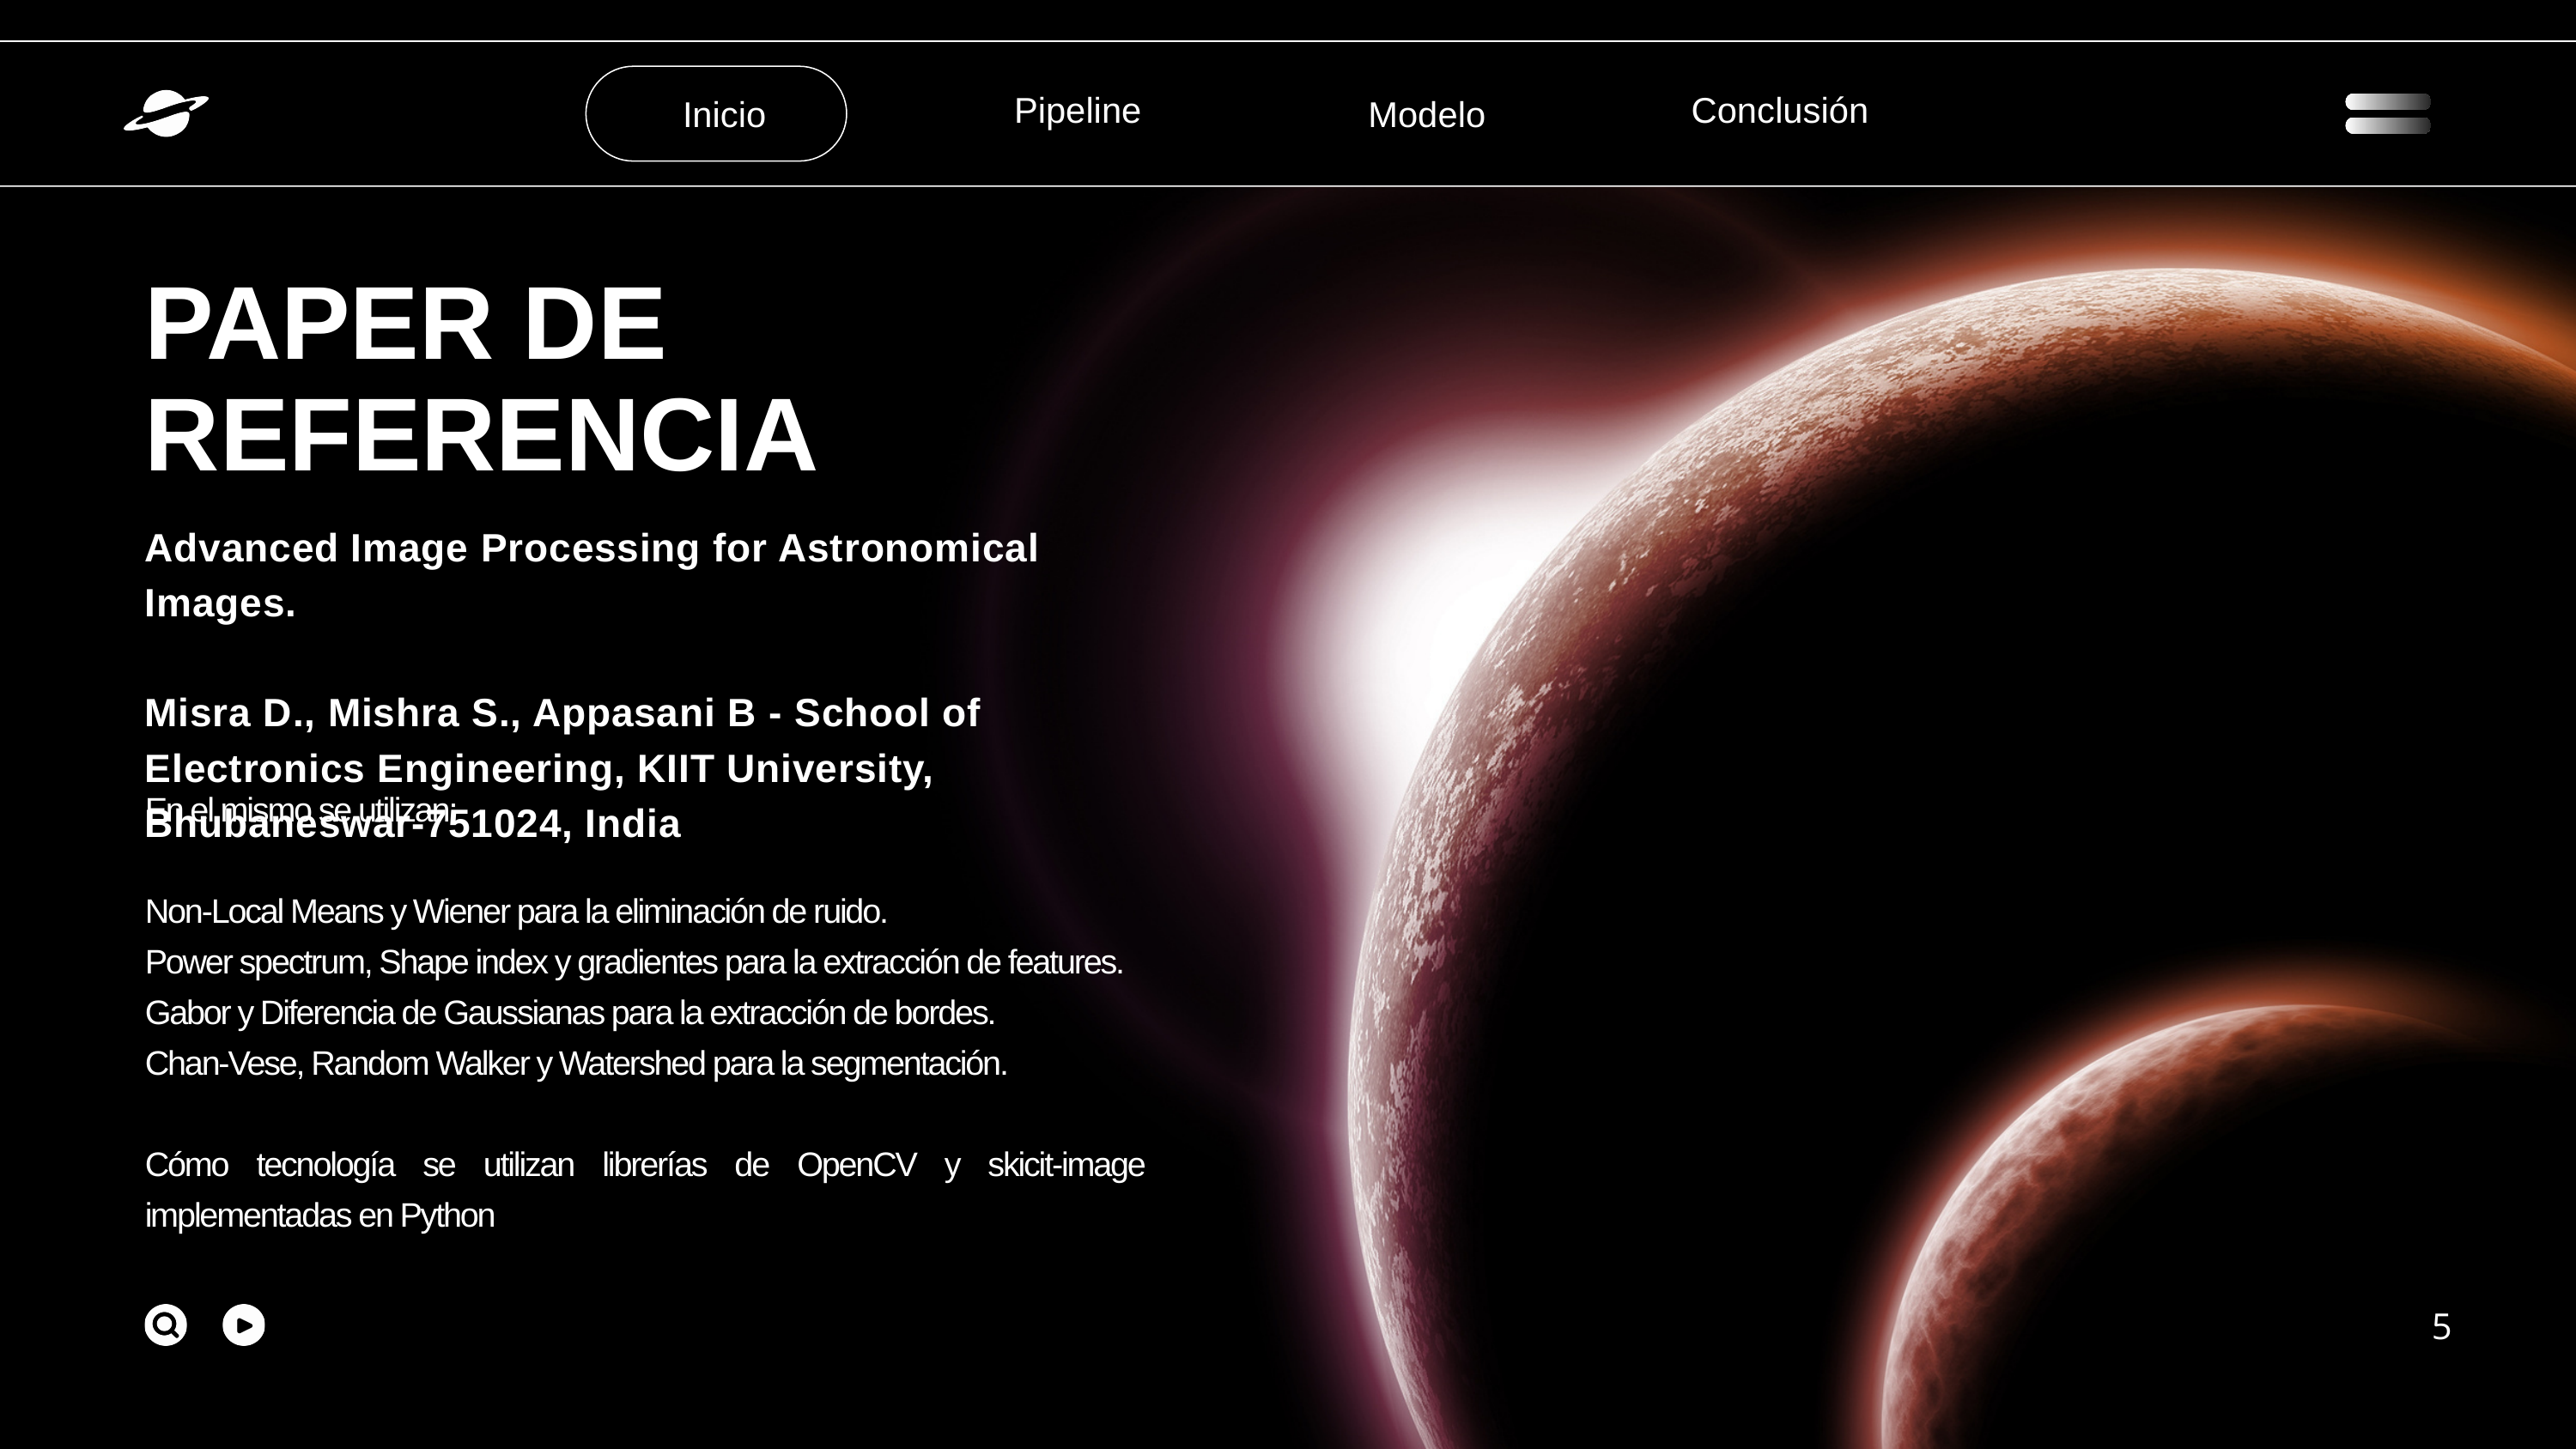

Pipeline
Conclusión
Inicio
Modelo

PAPER DE REFERENCIA
Advanced Image Processing for Astronomical Images.

Misra D., Mishra S., Appasani B - School of Electronics Engineering, KIIT University, Bhubaneswar-751024, India

En el mismo se utilizan:

Non-Local Means y Wiener para la eliminación de ruido.
Power spectrum, Shape index y gradientes para la extracción de features.
Gabor y Diferencia de Gaussianas para la extracción de bordes.
Chan-Vese, Random Walker y Watershed para la segmentación.

Cómo tecnología se utilizan librerías de OpenCV y skicit-image implementadas en Python

5